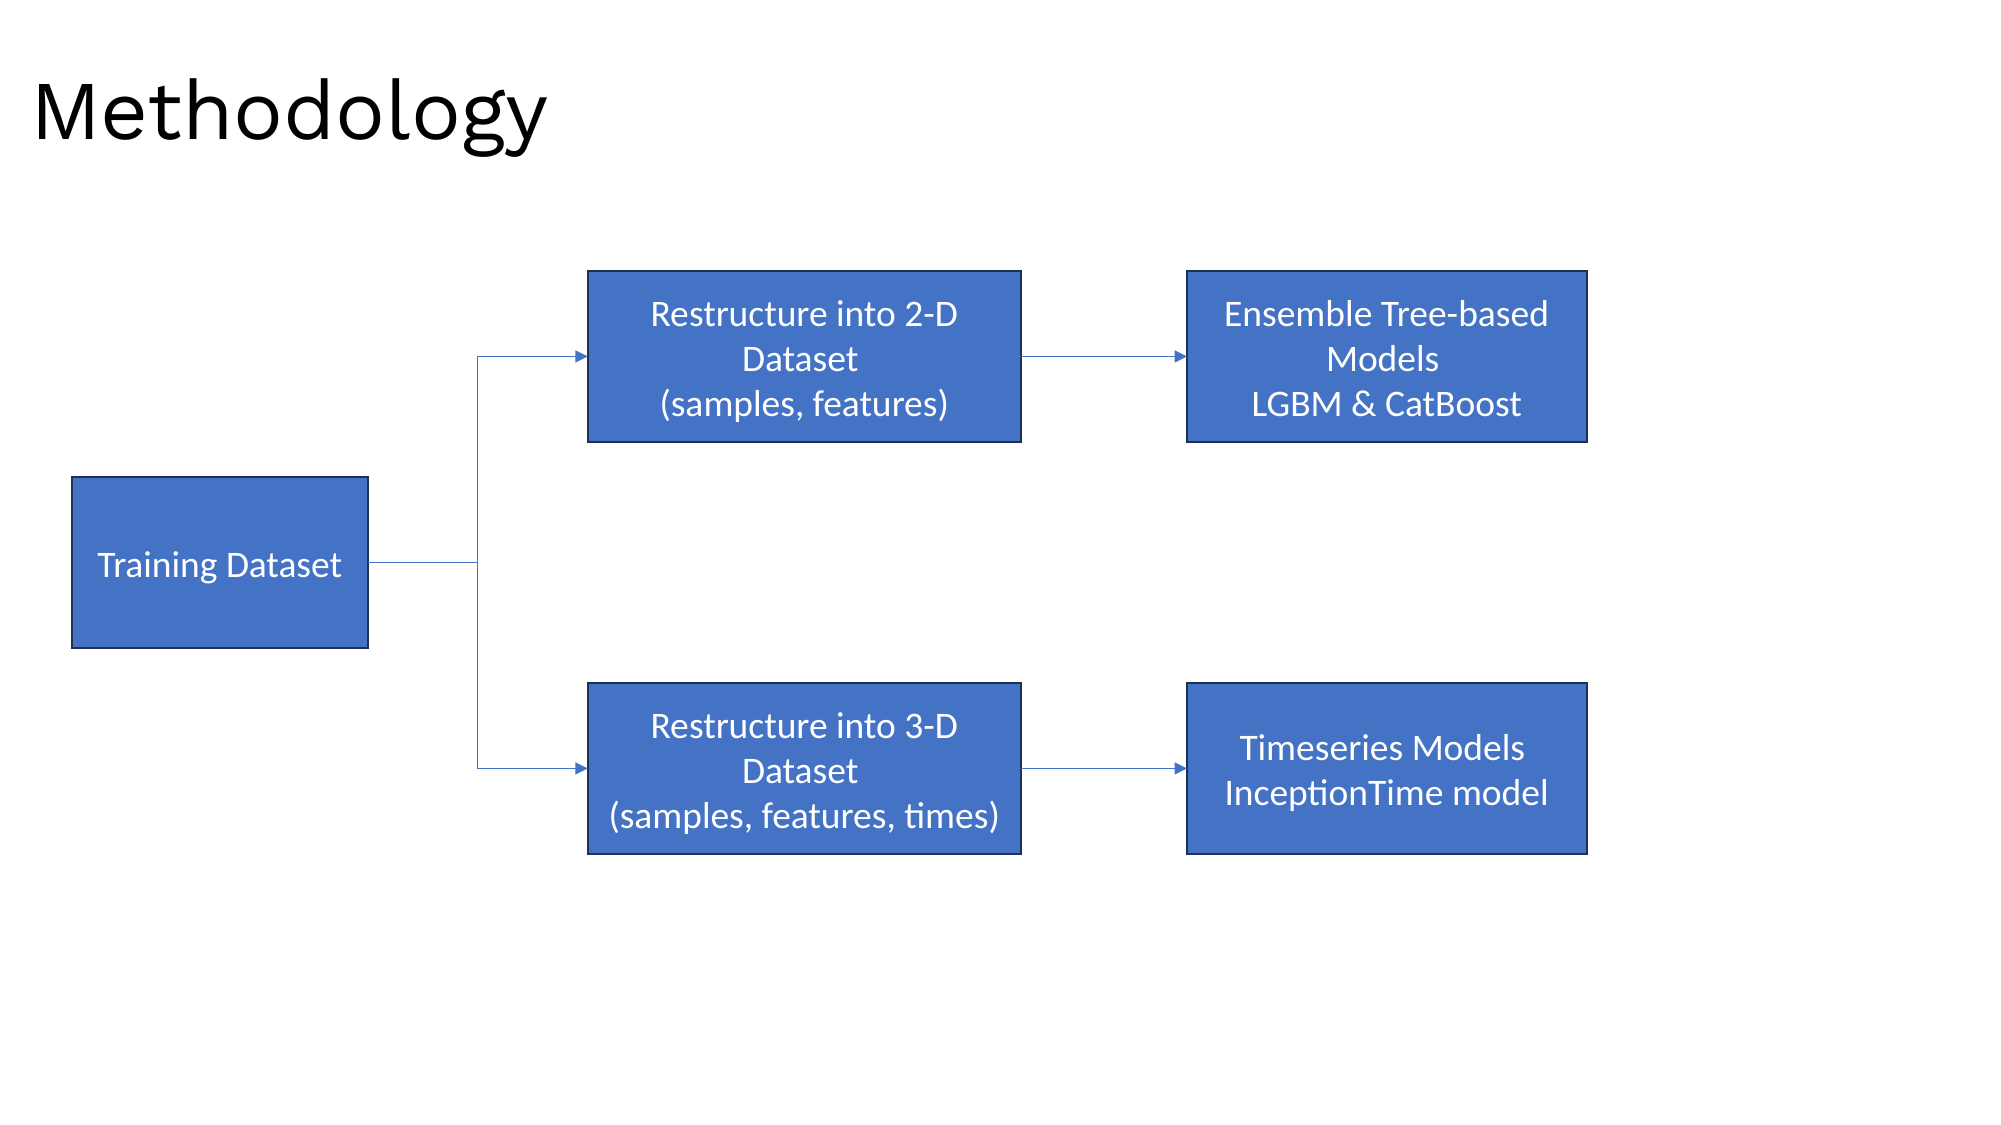

# Methodology
Ensemble Tree-based Models
LGBM & CatBoost
Restructure into 2-D Dataset
(samples, features)
Training Dataset
Restructure into 3-D Dataset
(samples, features, times)
Timeseries Models
InceptionTime model